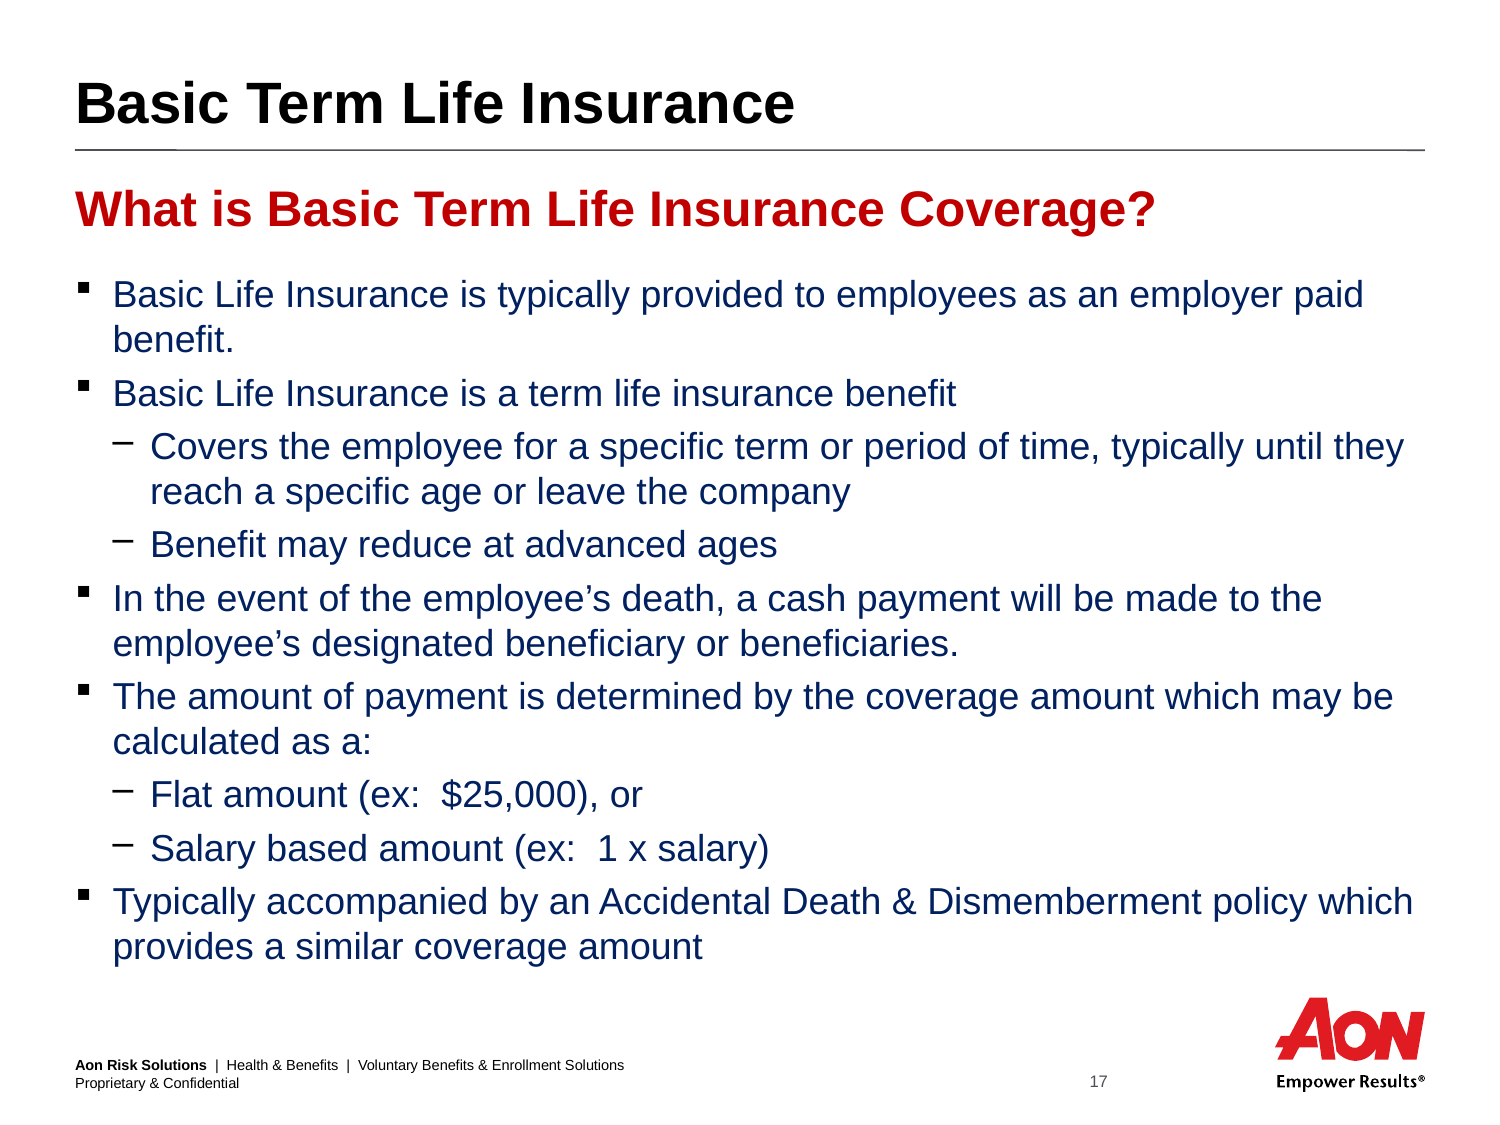

# Basic Term Life Insurance
What is Basic Term Life Insurance Coverage?

Basic Life Insurance is typically provided to employees as an employer paid  benefit.
Basic Life Insurance is a term life insurance benefit
Covers the employee for a specific term or period of time, typically until they reach a specific age or leave the company
Benefit may reduce at advanced ages
In the event of the employee’s death, a cash payment will be made to the employee’s designated beneficiary or beneficiaries.
The amount of payment is determined by the coverage amount which may be calculated as a:
Flat amount (ex:  $25,000), or
Salary based amount (ex:  1 x salary)
Typically accompanied by an Accidental Death & Dismemberment policy which provides a similar coverage amount